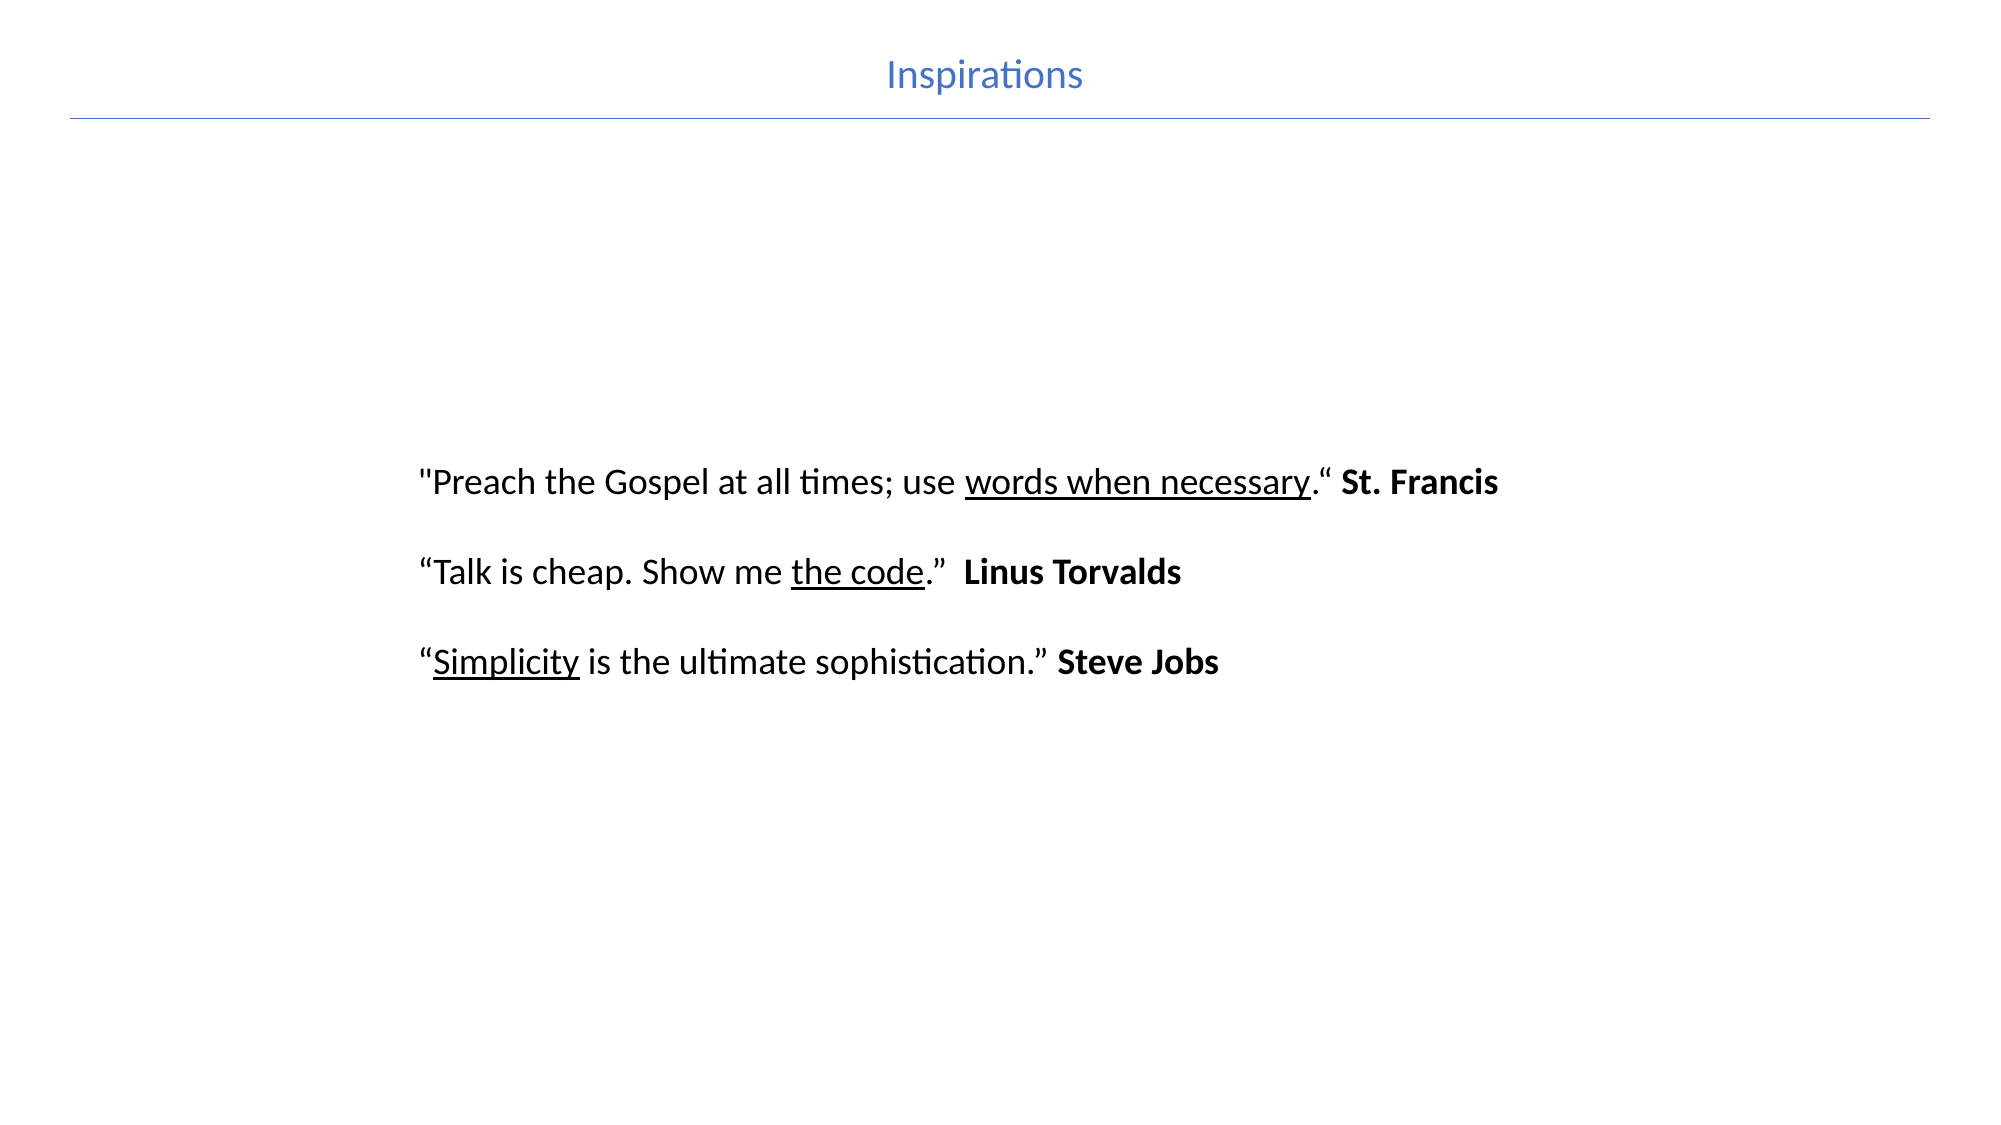

Inspirations

"Preach the Gospel at all times; use words when necessary.“ St. Francis

“Talk is cheap. Show me the code.”  Linus Torvalds

“Simplicity is the ultimate sophistication.” Steve Jobs